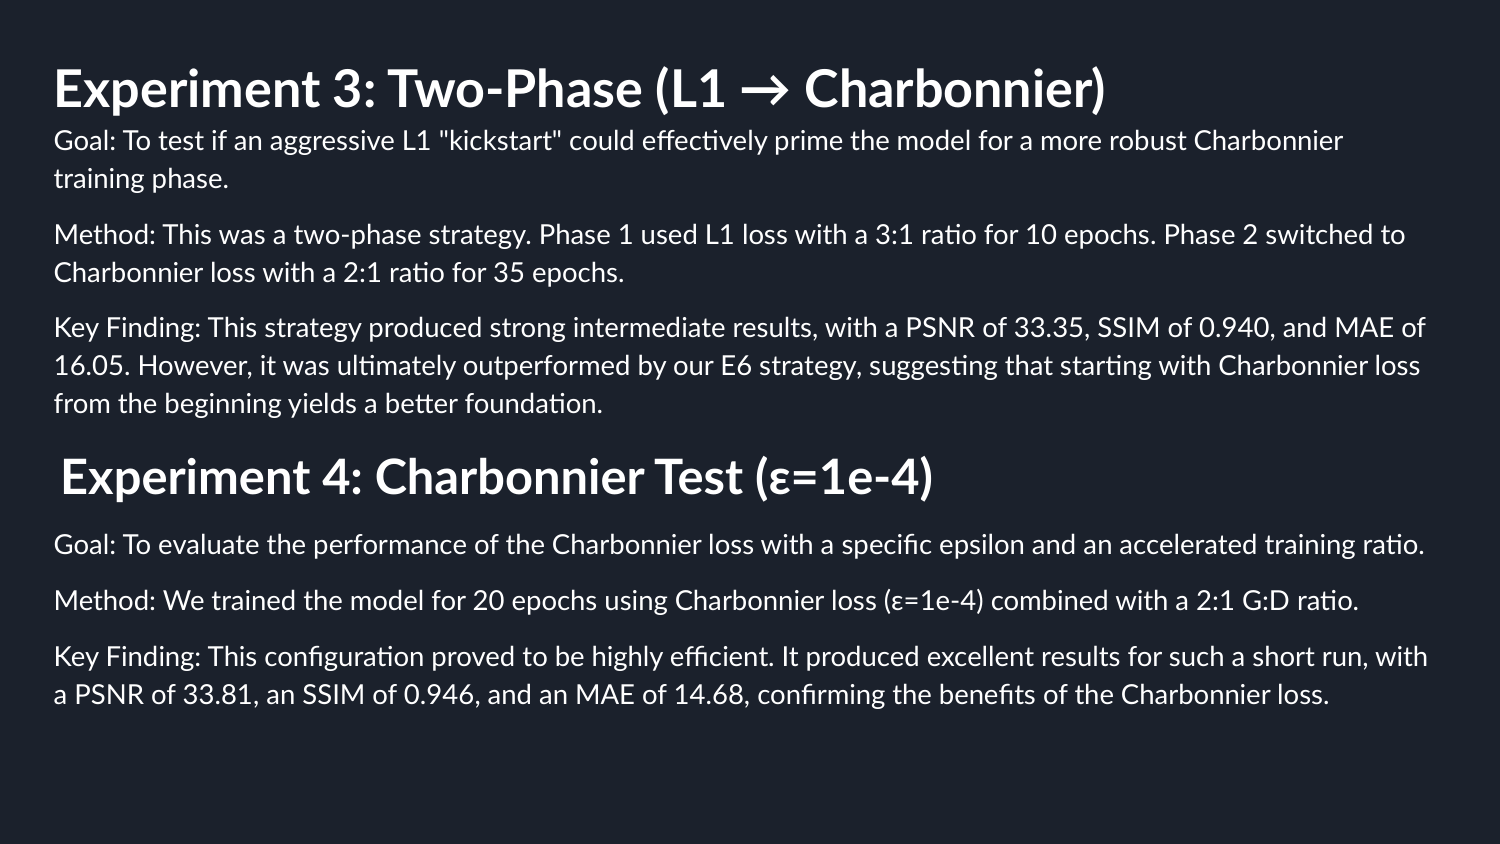

# Experiment 3: Two-Phase (L1 → Charbonnier)

Goal: To test if an aggressive L1 "kickstart" could effectively prime the model for a more robust Charbonnier training phase.
Method: This was a two-phase strategy. Phase 1 used L1 loss with a 3:1 ratio for 10 epochs. Phase 2 switched to Charbonnier loss with a 2:1 ratio for 35 epochs.
Key Finding: This strategy produced strong intermediate results, with a PSNR of 33.35, SSIM of 0.940, and MAE of 16.05. However, it was ultimately outperformed by our E6 strategy, suggesting that starting with Charbonnier loss from the beginning yields a better foundation.
 Experiment 4: Charbonnier Test (ε=1e-4)
Goal: To evaluate the performance of the Charbonnier loss with a specific epsilon and an accelerated training ratio.
Method: We trained the model for 20 epochs using Charbonnier loss (ε=1e-4) combined with a 2:1 G:D ratio.
Key Finding: This configuration proved to be highly efficient. It produced excellent results for such a short run, with a PSNR of 33.81, an SSIM of 0.946, and an MAE of 14.68, confirming the benefits of the Charbonnier loss.